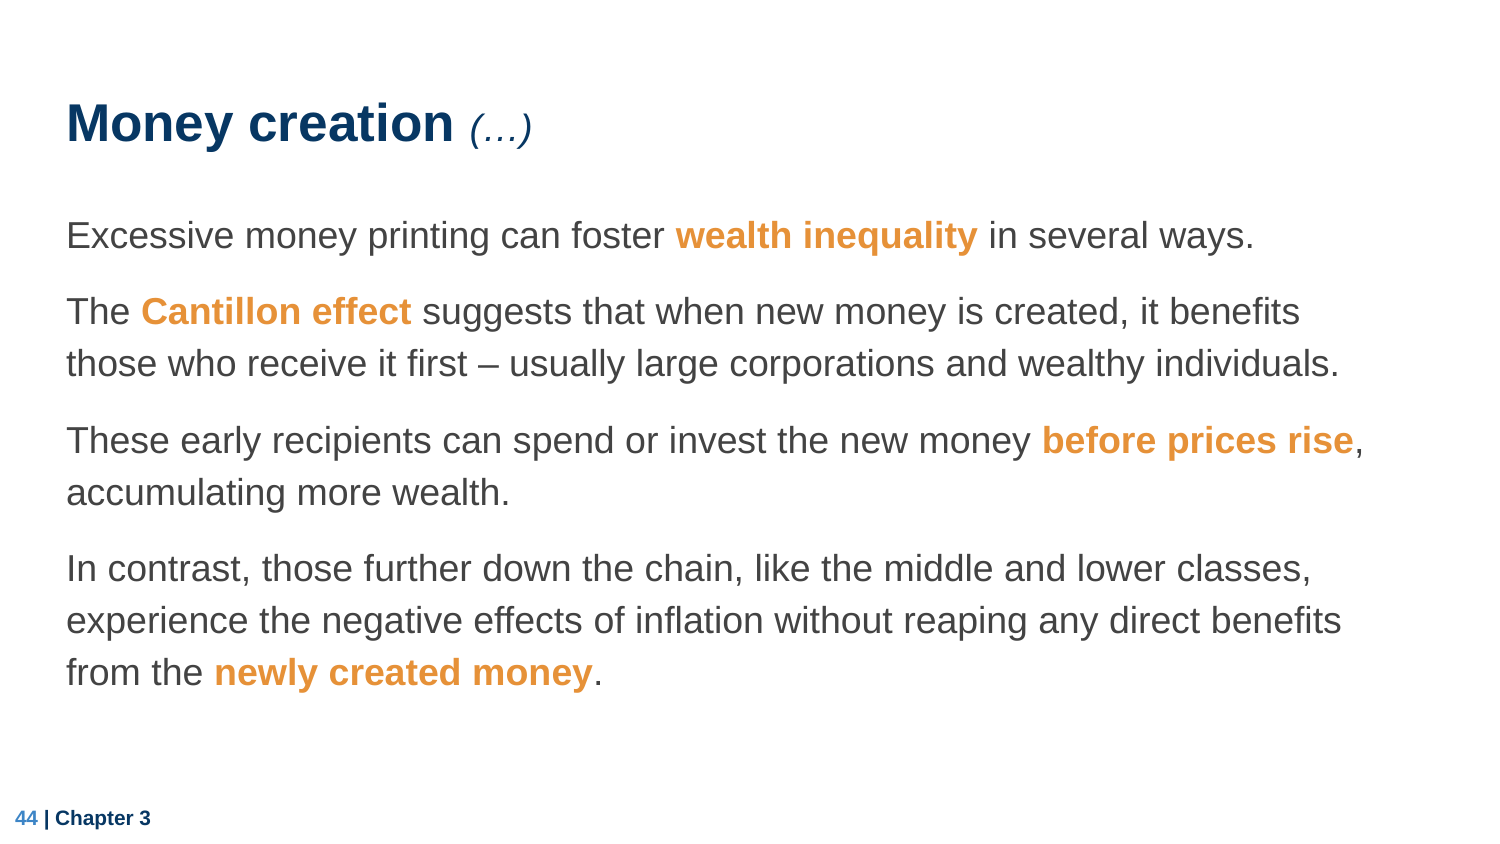

# Money creation (…)
Excessive money printing can foster wealth inequality in several ways.
The Cantillon effect suggests that when new money is created, it benefits those who receive it first – usually large corporations and wealthy individuals.
These early recipients can spend or invest the new money before prices rise, accumulating more wealth.
In contrast, those further down the chain, like the middle and lower classes, experience the negative effects of inflation without reaping any direct benefits from the newly created money.
44 | Chapter 3